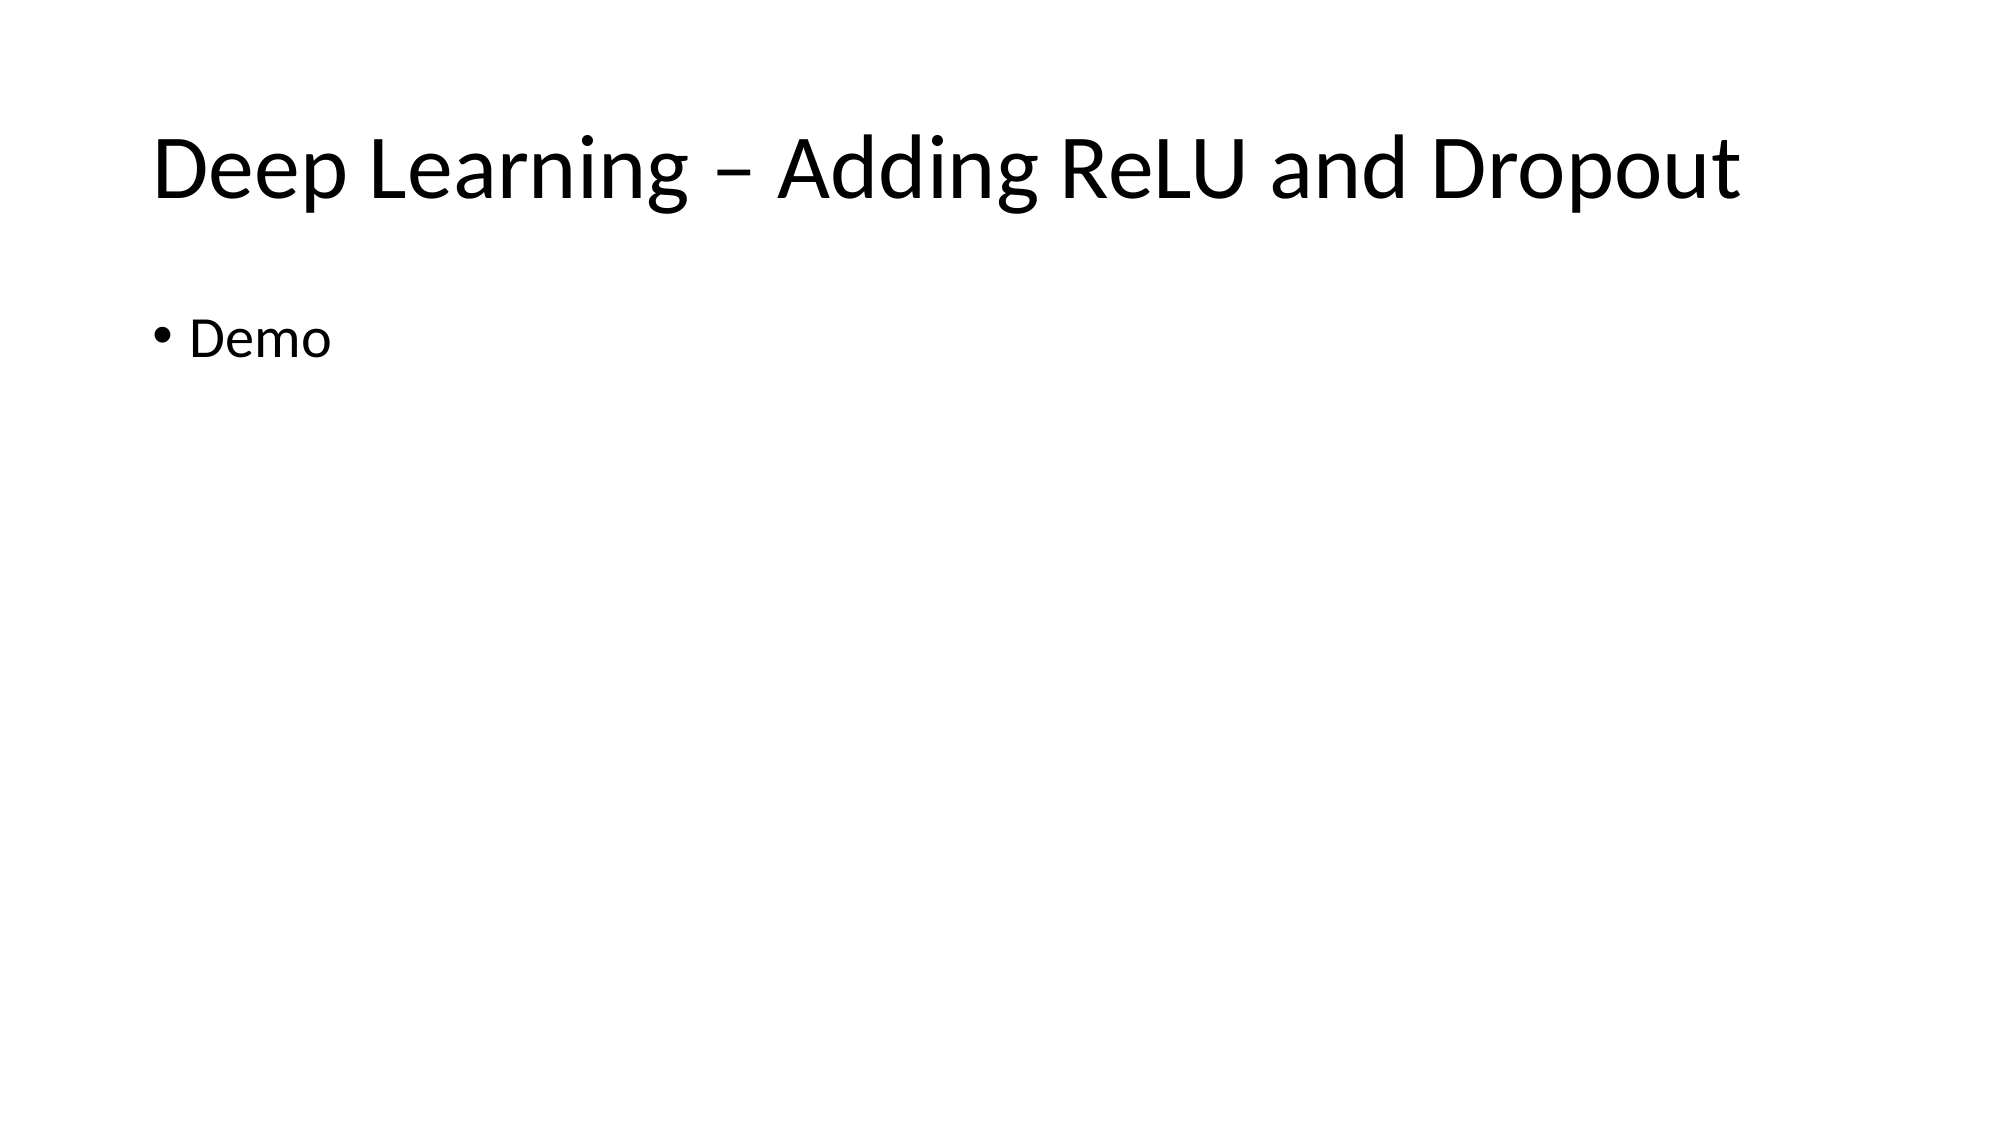

# Deep Learning – Adding ReLU and Dropout
Demo